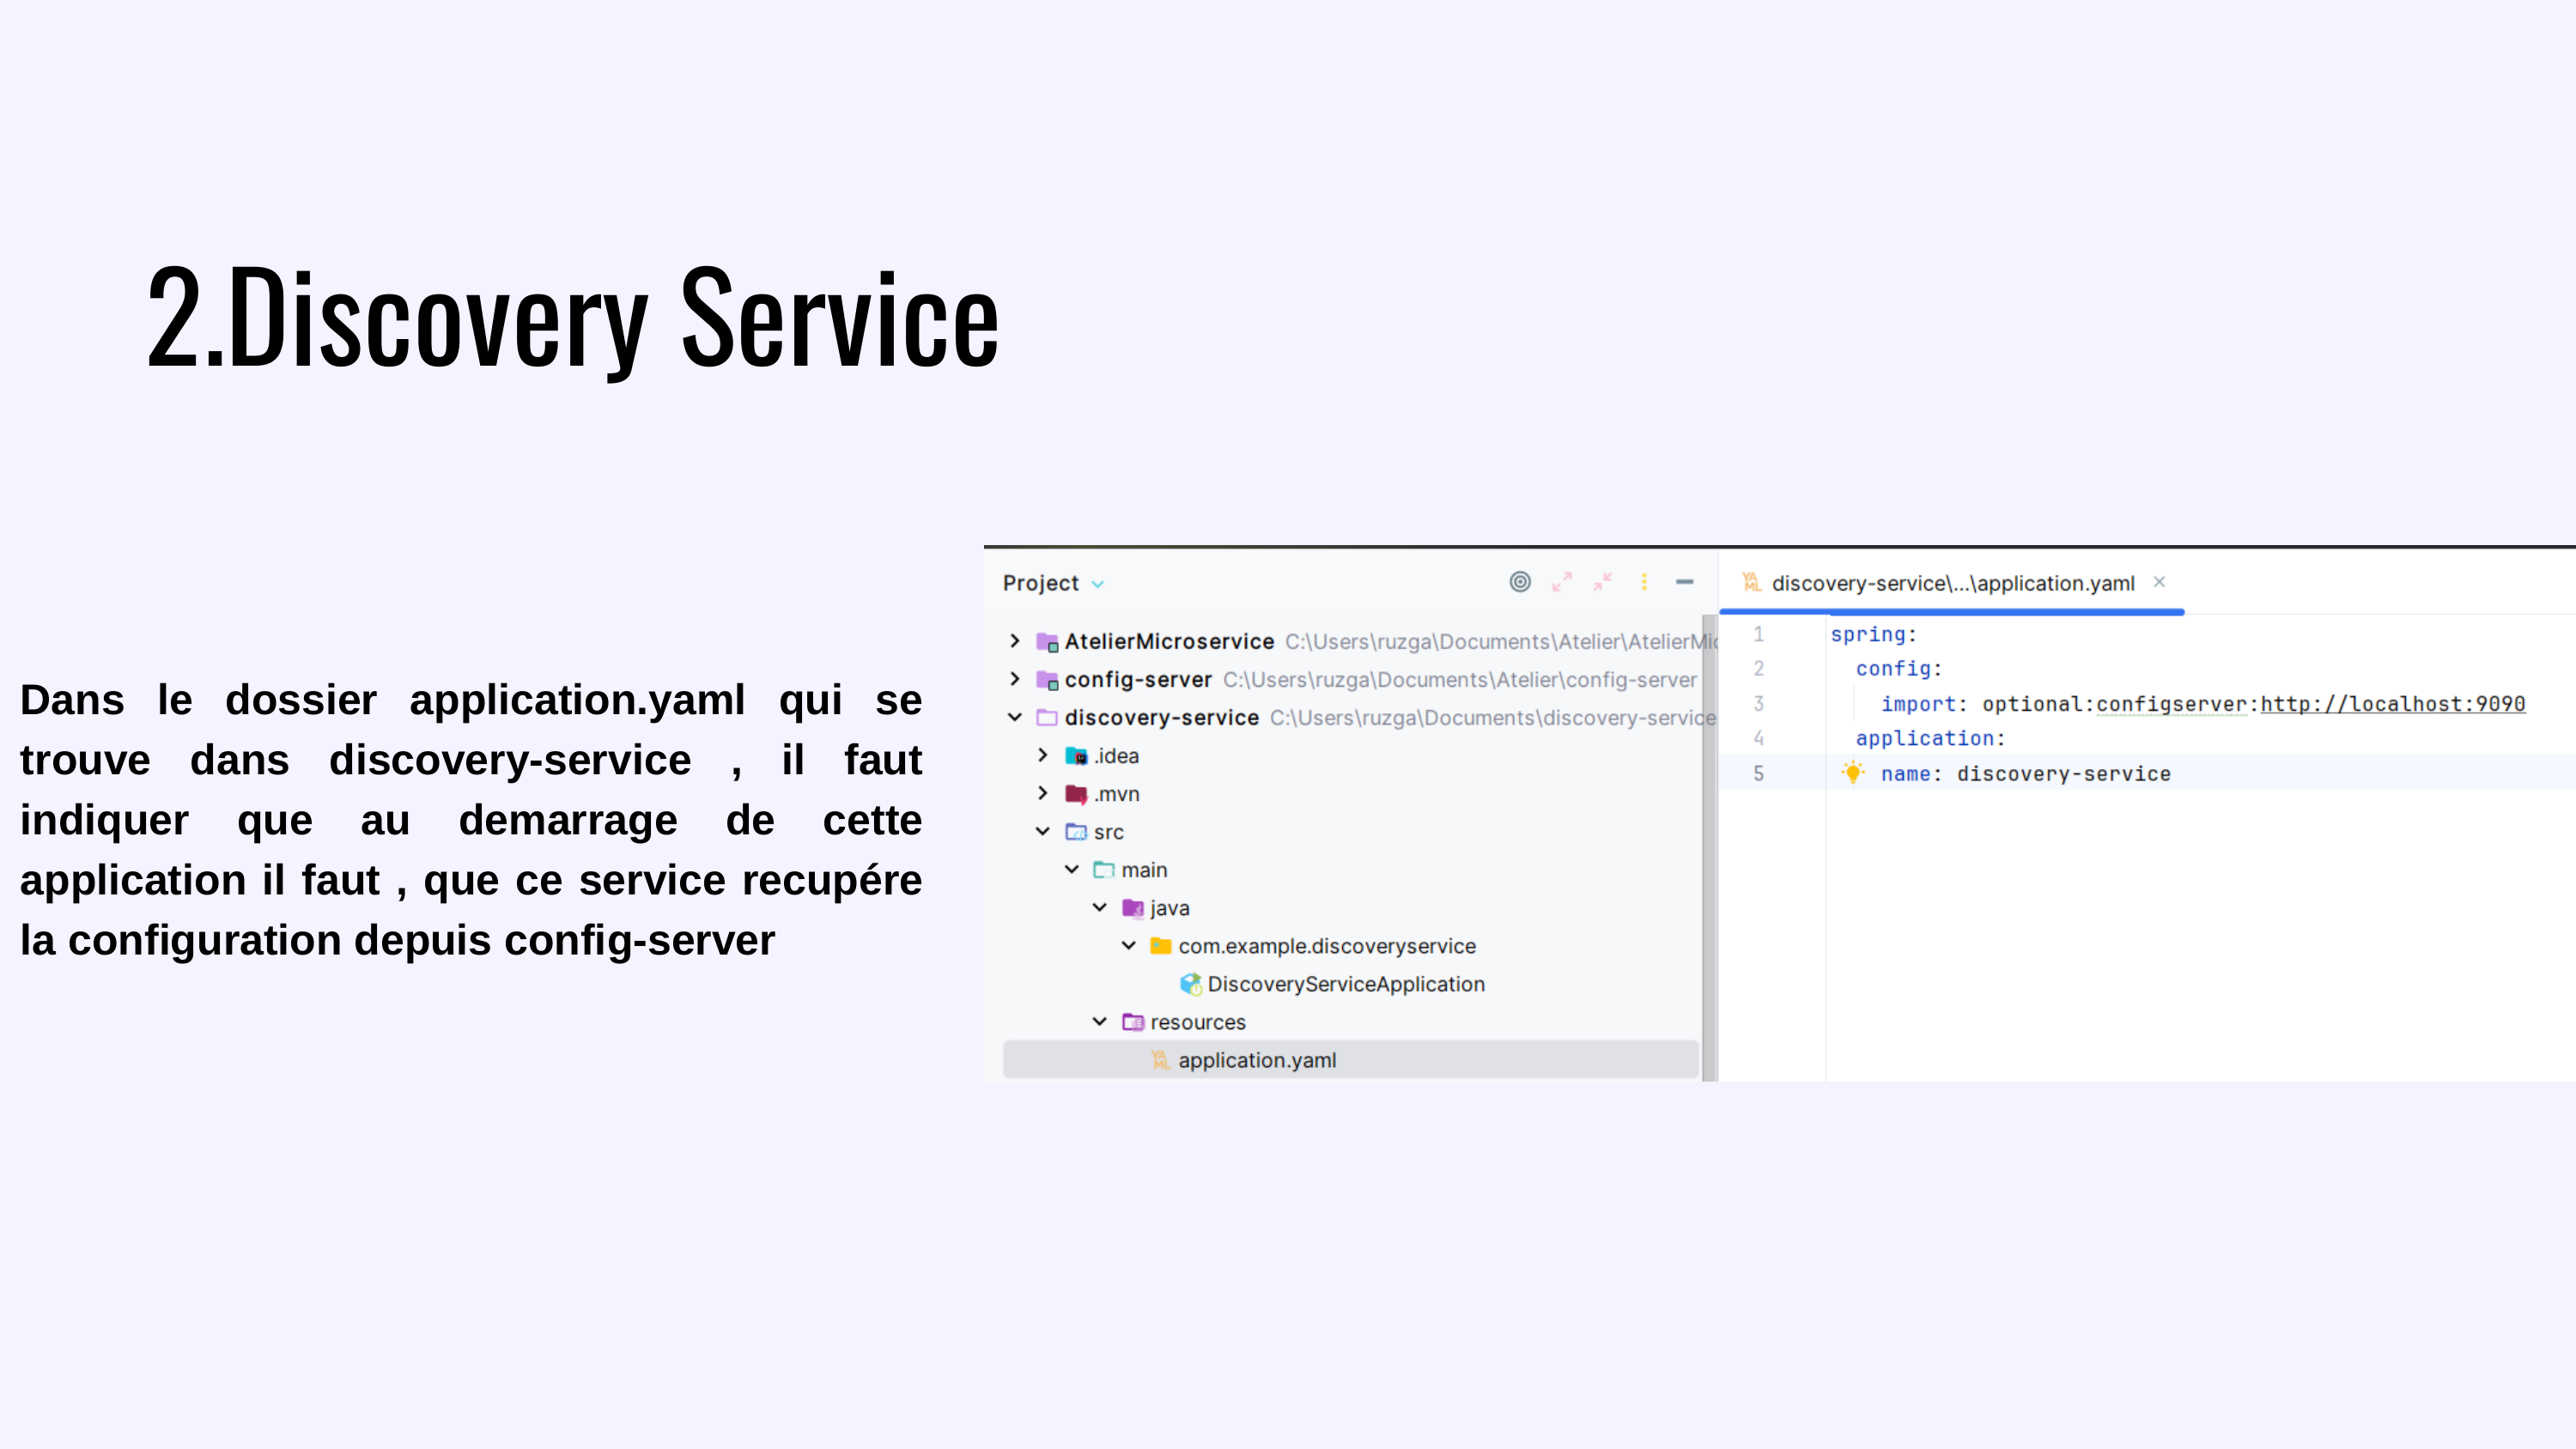

2.Discovery Service

Dans le dossier application.yaml qui se trouve dans discovery-service , il faut indiquer que au demarrage de cette application il faut , que ce service recupére la configuration depuis config-server